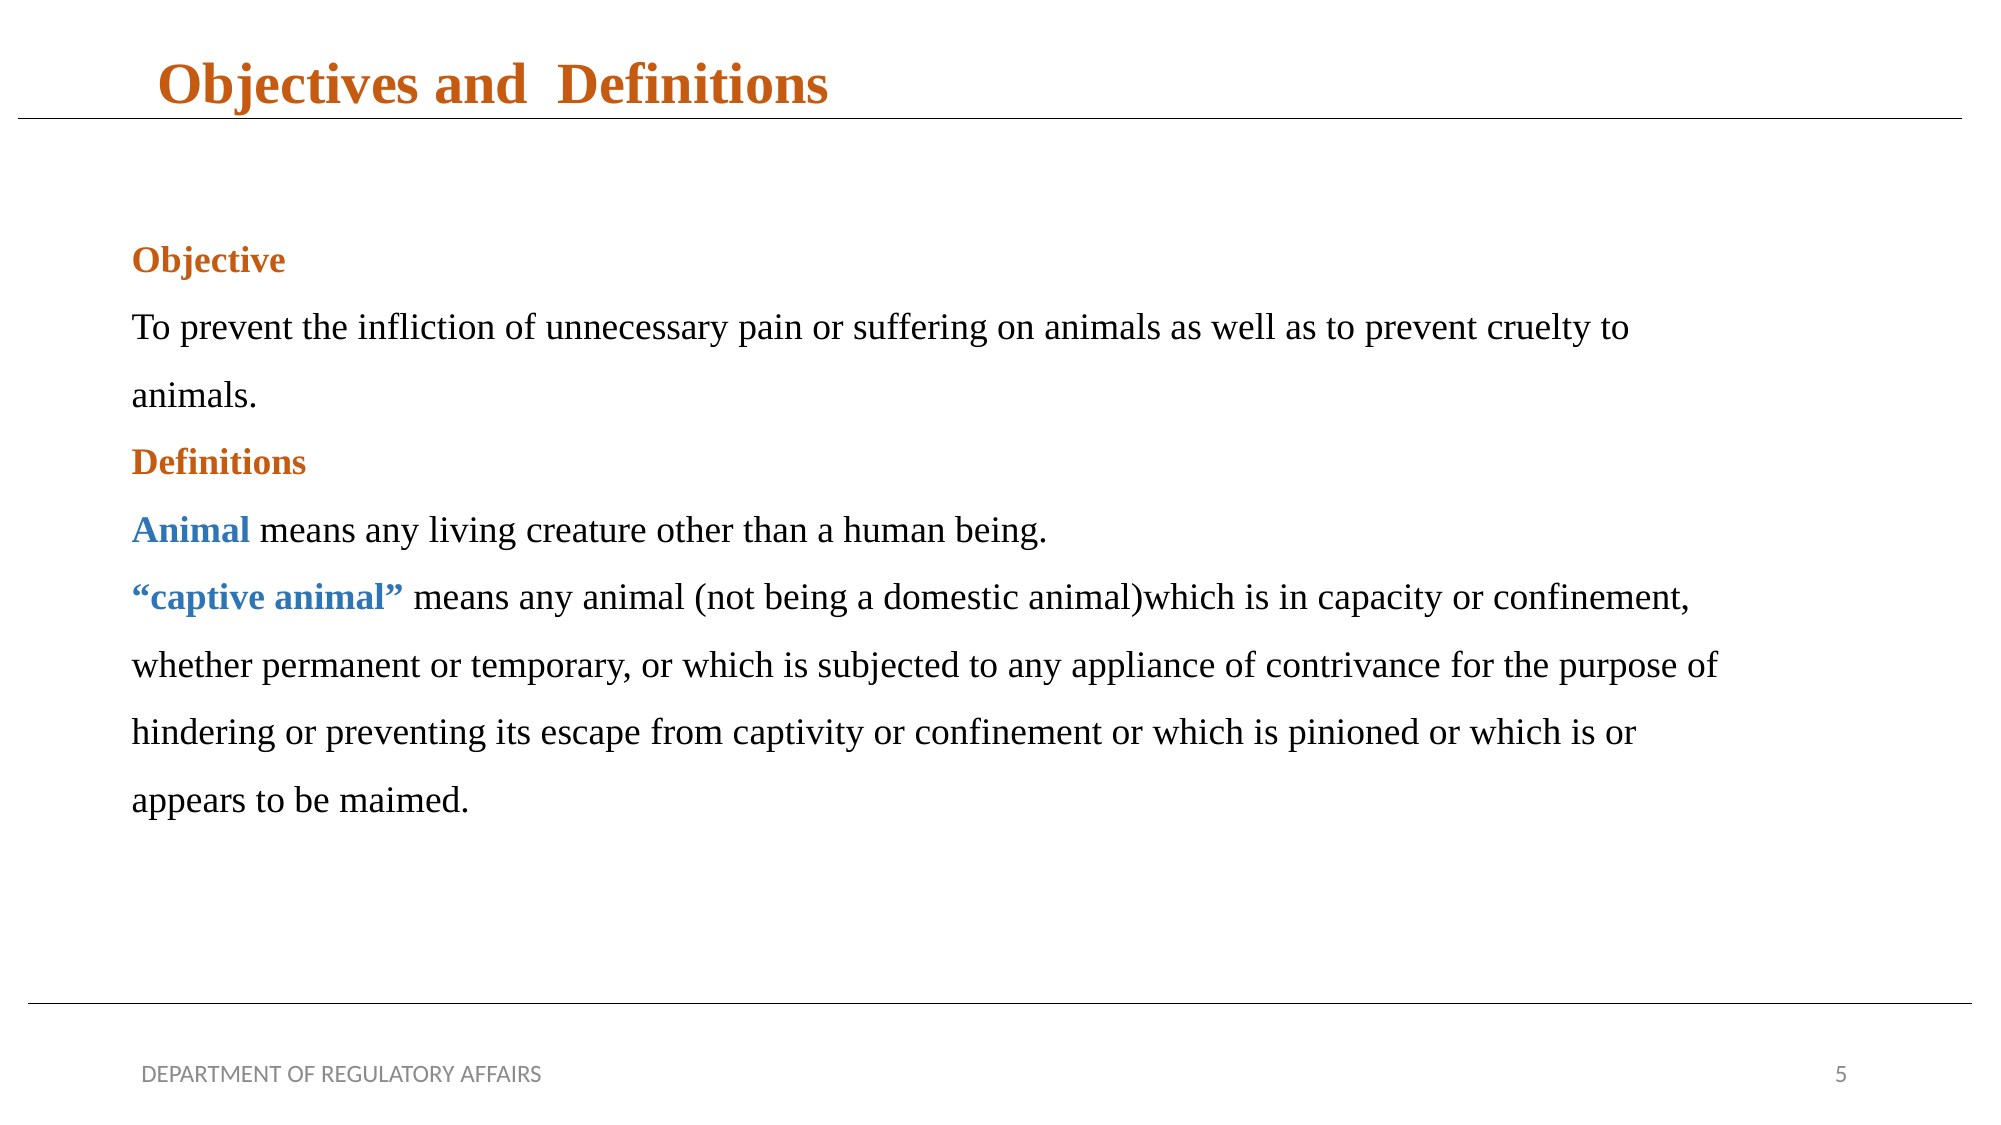

Objectives and  Definitions
Objective
To prevent the infliction of unnecessary pain or suffering on animals as well as to prevent cruelty to animals.
Definitions
Animal means any living creature other than a human being.
“captive animal” means any animal (not being a domestic animal)which is in capacity or confinement, whether permanent or temporary, or which is subjected to any appliance of contrivance for the purpose of hindering or preventing its escape from captivity or confinement or which is pinioned or which is or appears to be maimed.

DEPARTMENT OF REGULATORY AFFAIRS
5